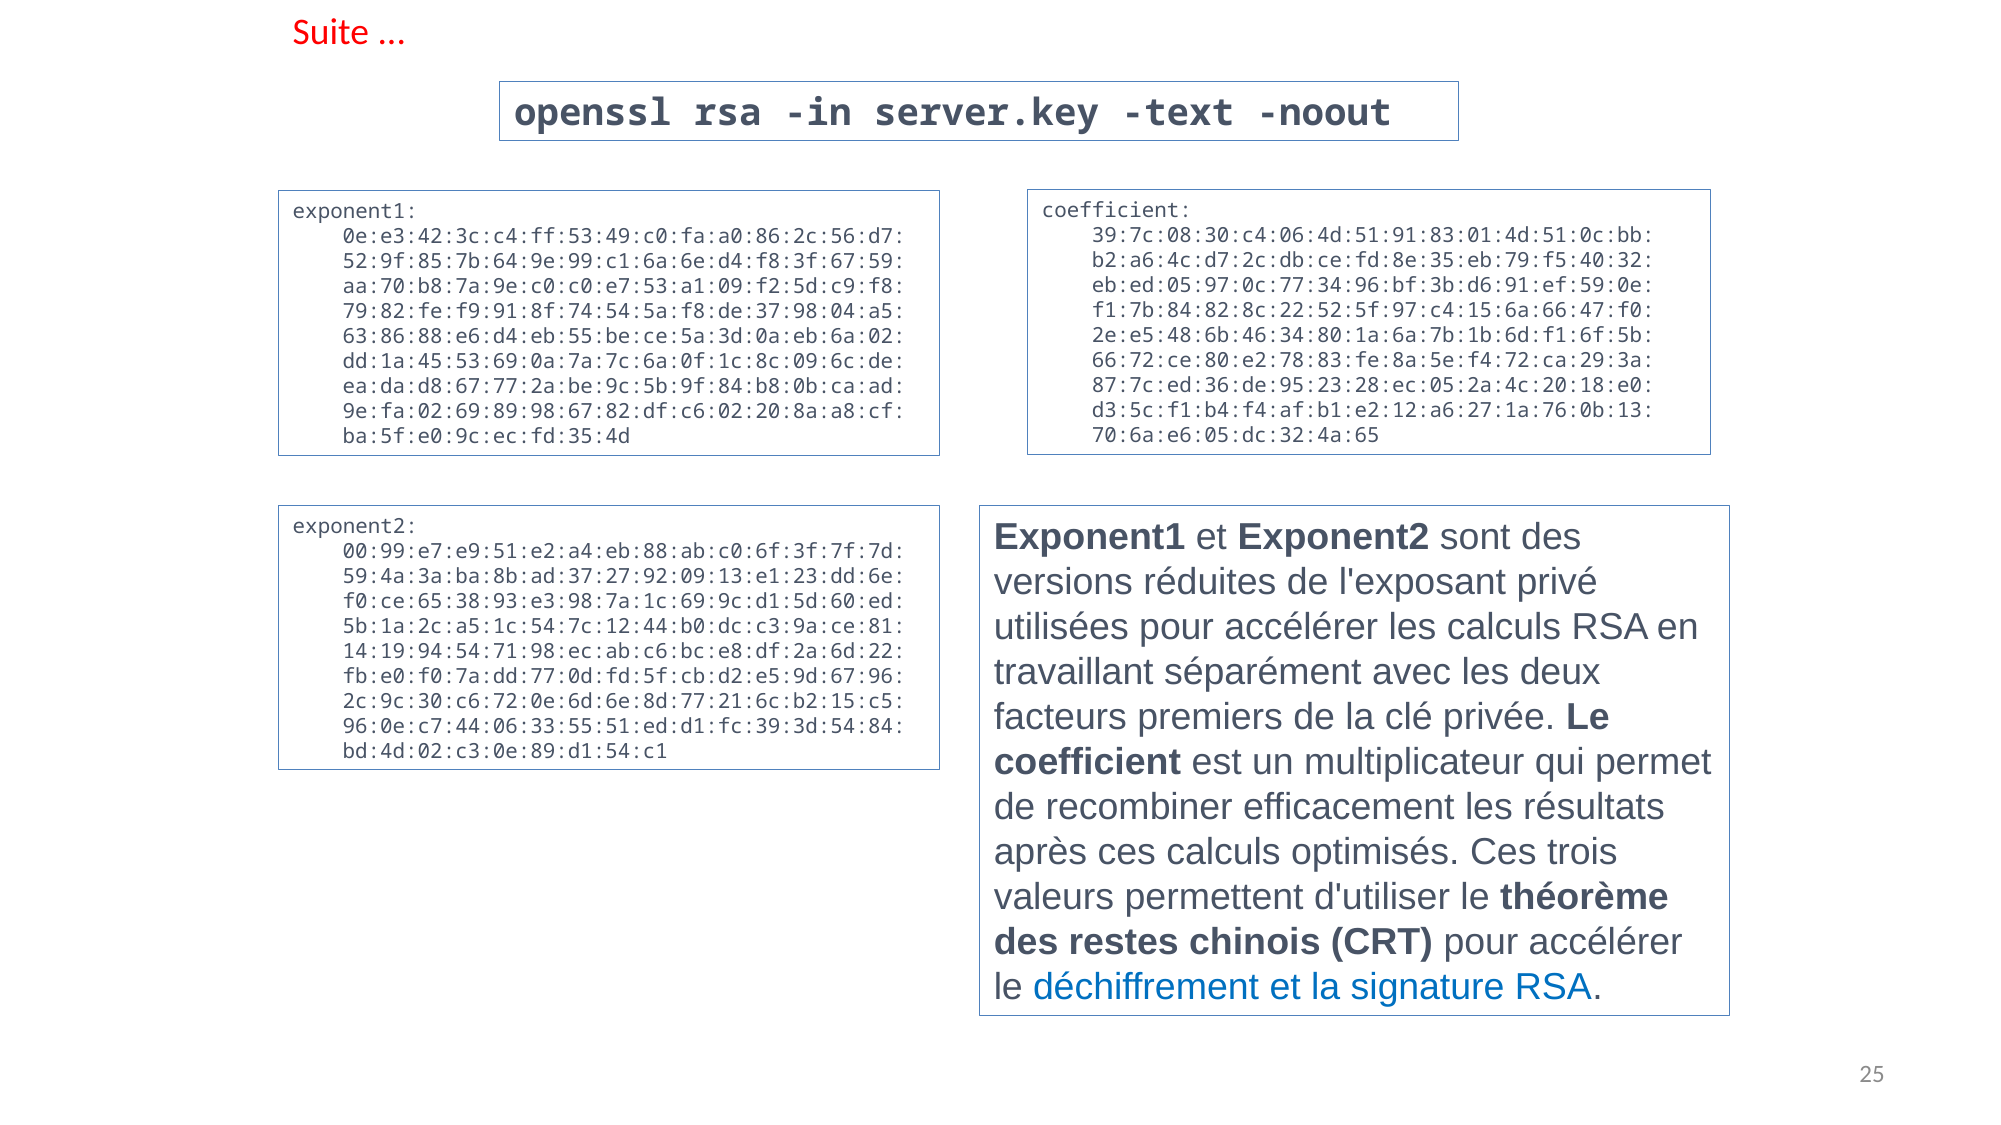

Suite ...
openssl rsa -in server.key -text -noout
coefficient:
    39:7c:08:30:c4:06:4d:51:91:83:01:4d:51:0c:bb:
    b2:a6:4c:d7:2c:db:ce:fd:8e:35:eb:79:f5:40:32:
    eb:ed:05:97:0c:77:34:96:bf:3b:d6:91:ef:59:0e:
    f1:7b:84:82:8c:22:52:5f:97:c4:15:6a:66:47:f0:
    2e:e5:48:6b:46:34:80:1a:6a:7b:1b:6d:f1:6f:5b:
    66:72:ce:80:e2:78:83:fe:8a:5e:f4:72:ca:29:3a:
    87:7c:ed:36:de:95:23:28:ec:05:2a:4c:20:18:e0:
    d3:5c:f1:b4:f4:af:b1:e2:12:a6:27:1a:76:0b:13:
    70:6a:e6:05:dc:32:4a:65
exponent1:
    0e:e3:42:3c:c4:ff:53:49:c0:fa:a0:86:2c:56:d7:
    52:9f:85:7b:64:9e:99:c1:6a:6e:d4:f8:3f:67:59:
    aa:70:b8:7a:9e:c0:c0:e7:53:a1:09:f2:5d:c9:f8:
    79:82:fe:f9:91:8f:74:54:5a:f8:de:37:98:04:a5:
    63:86:88:e6:d4:eb:55:be:ce:5a:3d:0a:eb:6a:02:
    dd:1a:45:53:69:0a:7a:7c:6a:0f:1c:8c:09:6c:de:
    ea:da:d8:67:77:2a:be:9c:5b:9f:84:b8:0b:ca:ad:
    9e:fa:02:69:89:98:67:82:df:c6:02:20:8a:a8:cf:
    ba:5f:e0:9c:ec:fd:35:4d
exponent2:
    00:99:e7:e9:51:e2:a4:eb:88:ab:c0:6f:3f:7f:7d:
    59:4a:3a:ba:8b:ad:37:27:92:09:13:e1:23:dd:6e:
    f0:ce:65:38:93:e3:98:7a:1c:69:9c:d1:5d:60:ed:
    5b:1a:2c:a5:1c:54:7c:12:44:b0:dc:c3:9a:ce:81:
    14:19:94:54:71:98:ec:ab:c6:bc:e8:df:2a:6d:22:
    fb:e0:f0:7a:dd:77:0d:fd:5f:cb:d2:e5:9d:67:96:
    2c:9c:30:c6:72:0e:6d:6e:8d:77:21:6c:b2:15:c5:
    96:0e:c7:44:06:33:55:51:ed:d1:fc:39:3d:54:84:
    bd:4d:02:c3:0e:89:d1:54:c1
Exponent1 et Exponent2 sont des versions réduites de l'exposant privé utilisées pour accélérer les calculs RSA en travaillant séparément avec les deux facteurs premiers de la clé privée. Le coefficient est un multiplicateur qui permet de recombiner efficacement les résultats après ces calculs optimisés. Ces trois valeurs permettent d'utiliser le théorème des restes chinois (CRT) pour accélérer le déchiffrement et la signature RSA.
25